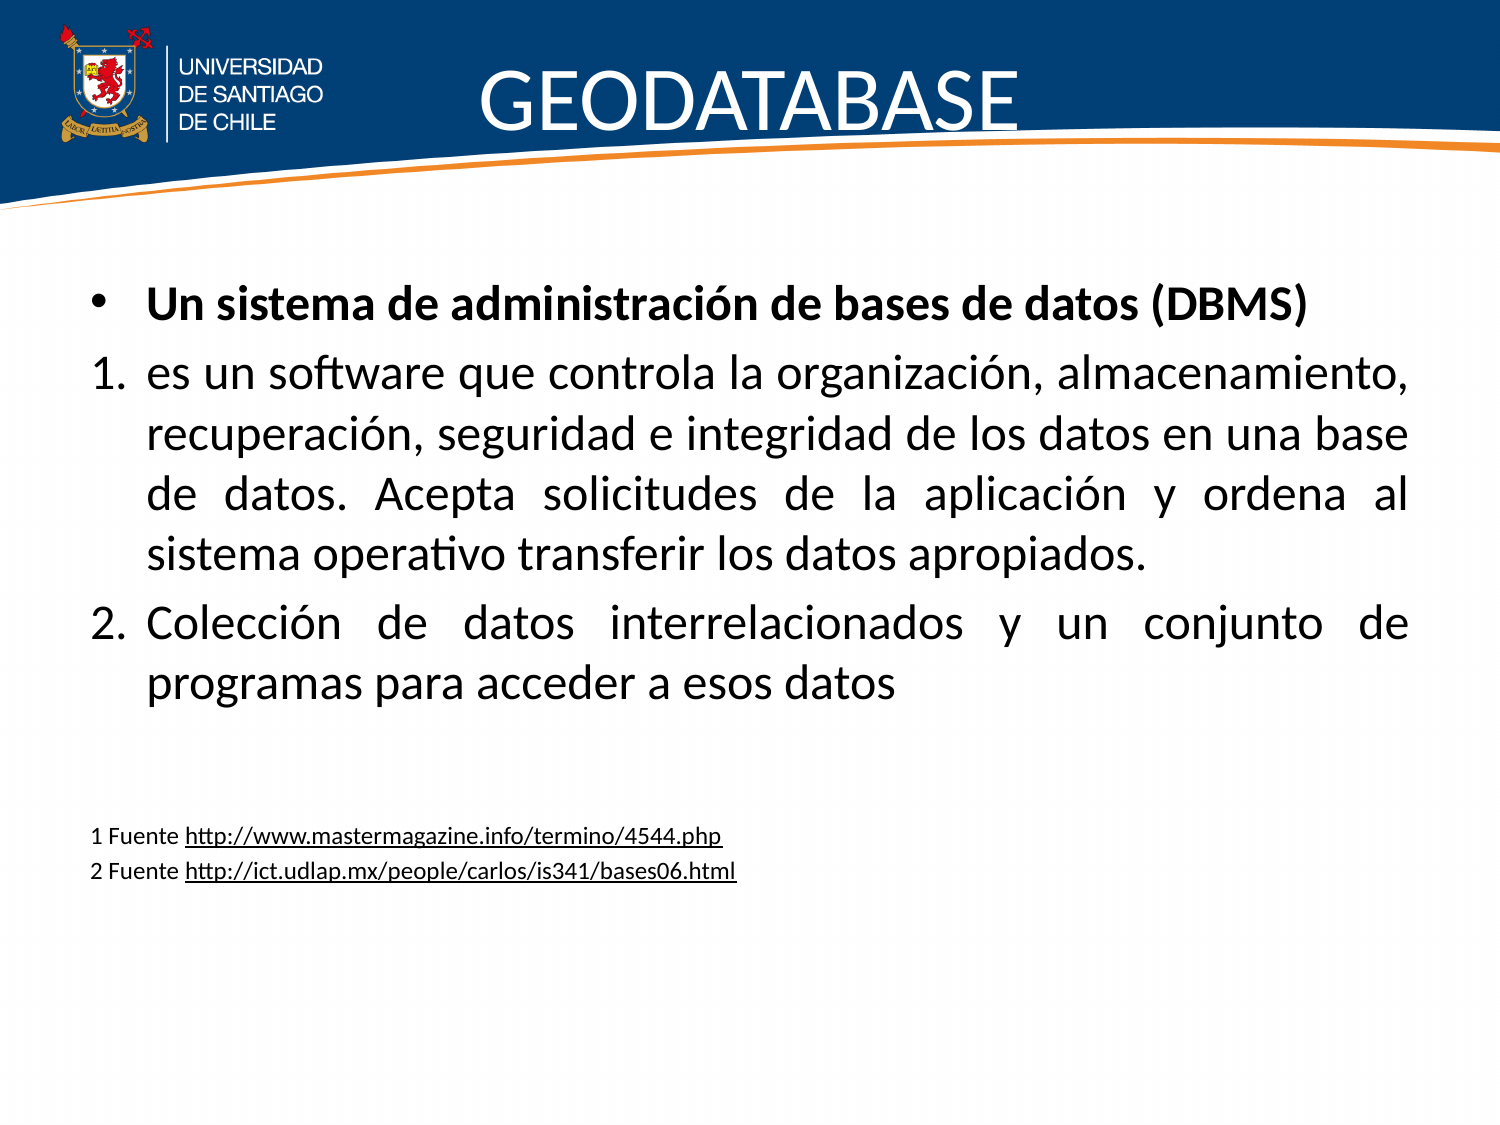

# GEODATABASE
Un sistema de administración de bases de datos (DBMS)
es un software que controla la organización, almacenamiento, recuperación, seguridad e integridad de los datos en una base de datos. Acepta solicitudes de la aplicación y ordena al sistema operativo transferir los datos apropiados.
Colección de datos interrelacionados y un conjunto de programas para acceder a esos datos

1 Fuente http://www.mastermagazine.info/termino/4544.php
2 Fuente http://ict.udlap.mx/people/carlos/is341/bases06.html